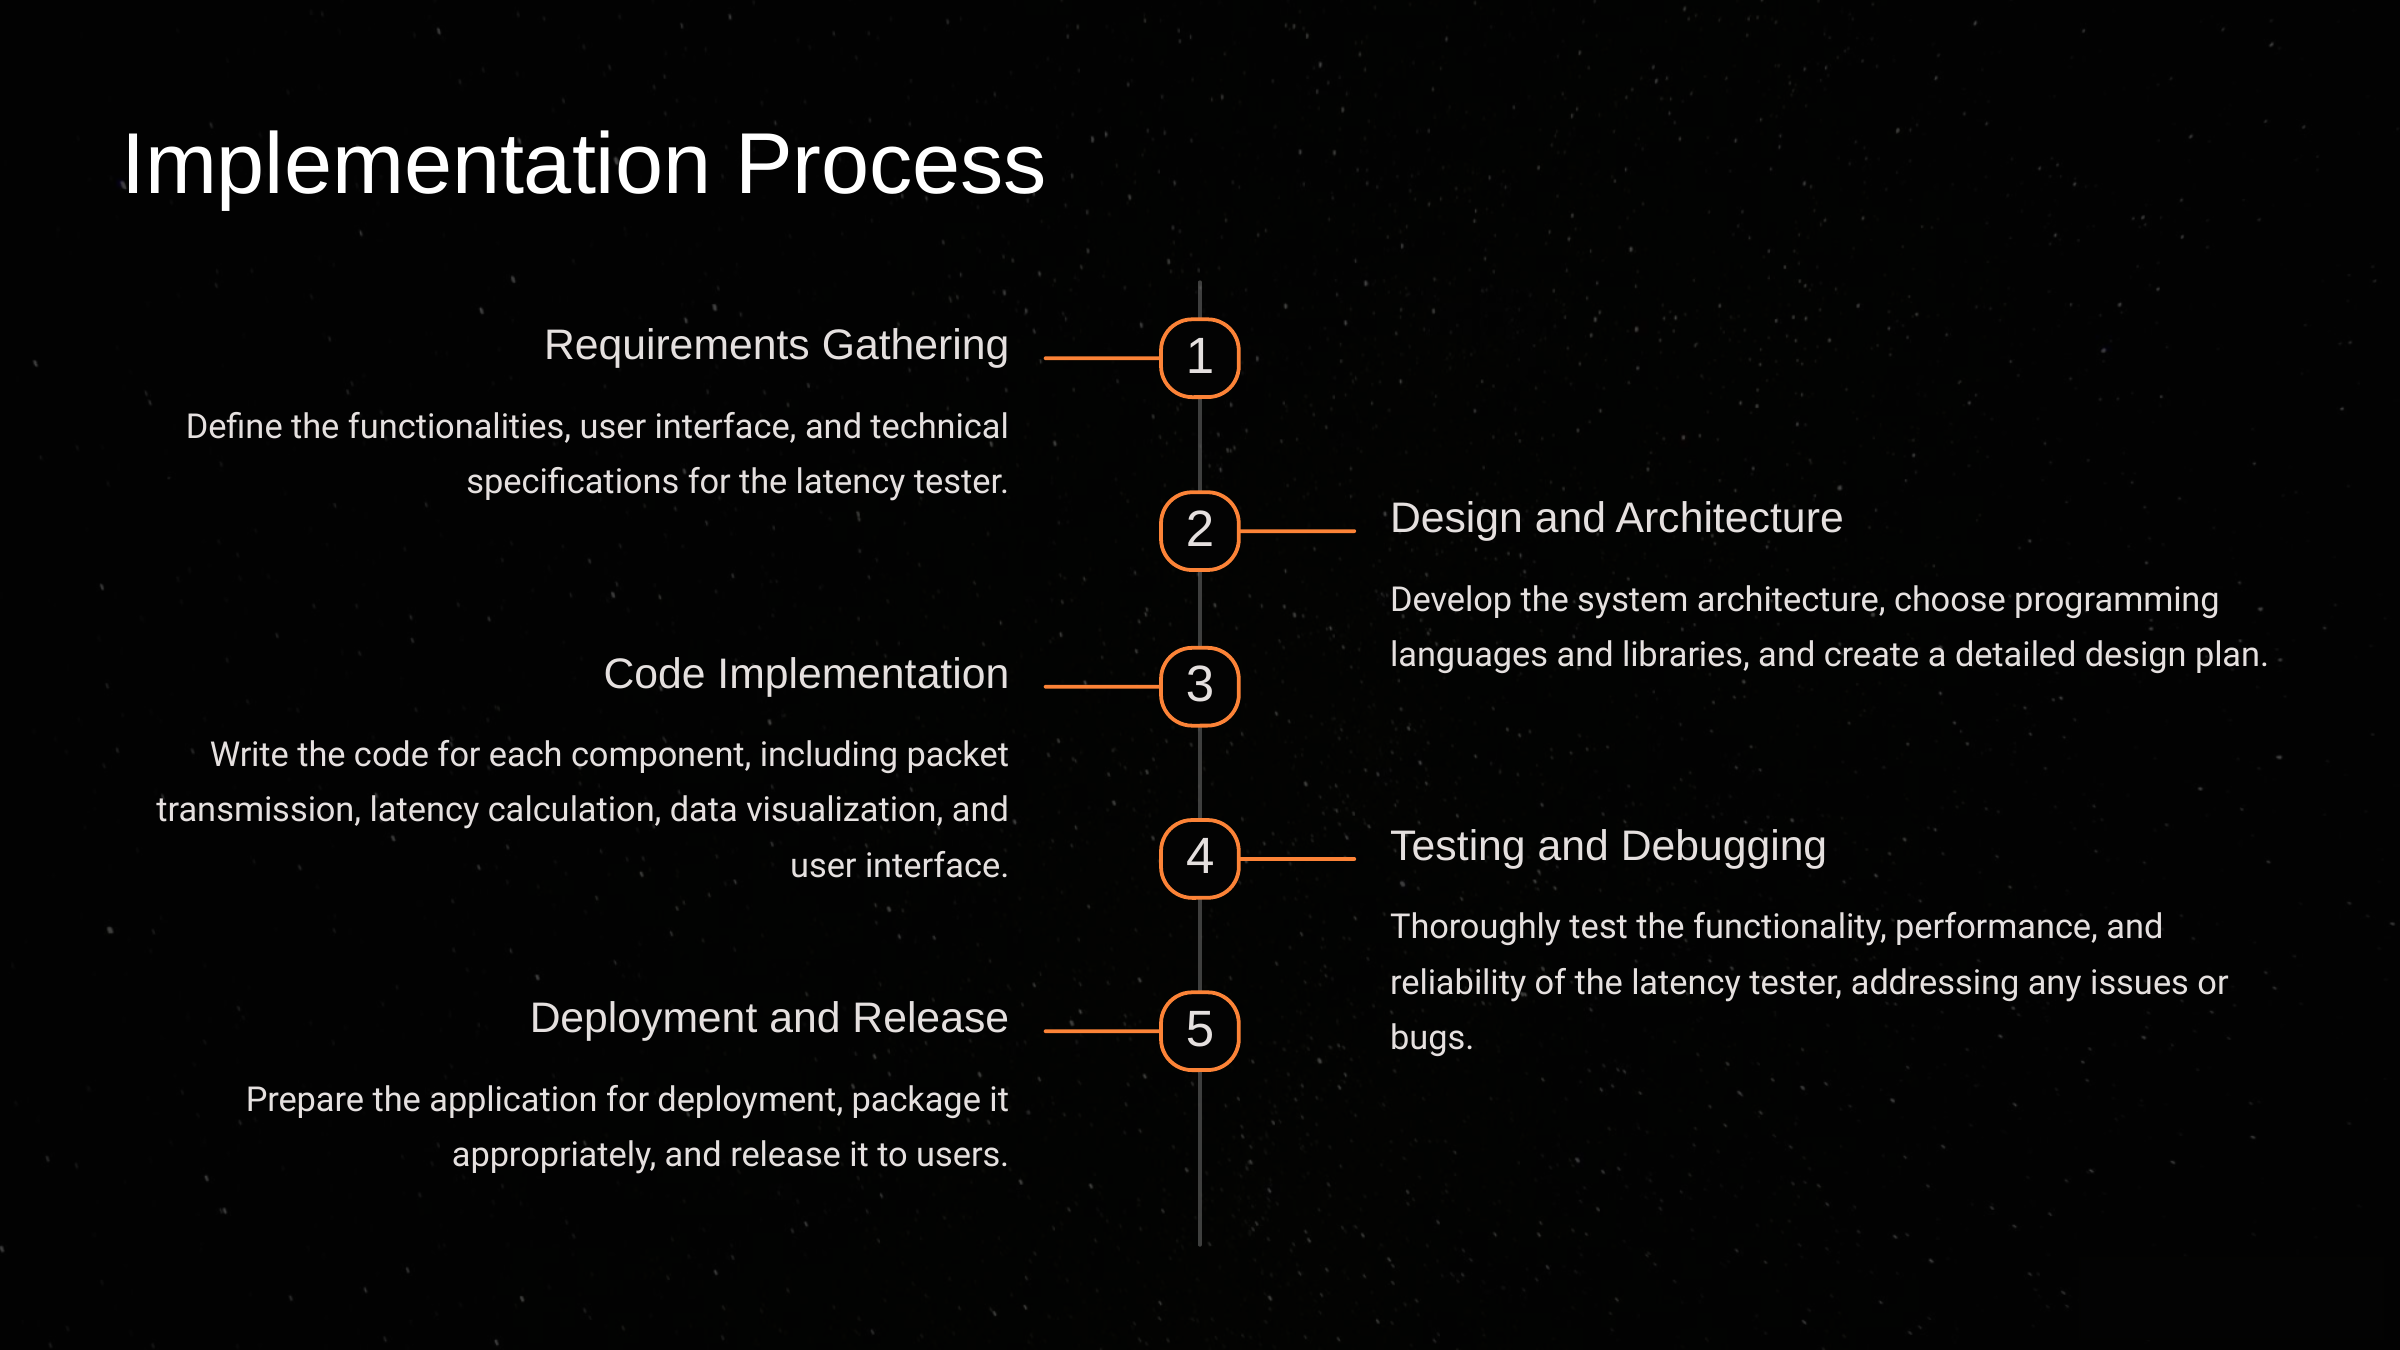

Implementation Process

Requirements Gathering

1

Define the functionalities, user interface, and technical specifications for the latency tester.
Design and Architecture

2

Develop the system architecture, choose programming languages and libraries, and create a detailed design plan.
Code Implementation

3

Write the code for each component, including packet transmission, latency calculation, data visualization, and user interface.
Testing and Debugging

4

Thoroughly test the functionality, performance, and reliability of the latency tester, addressing any issues or bugs.
Deployment and Release

5

Prepare the application for deployment, package it appropriately, and release it to users.